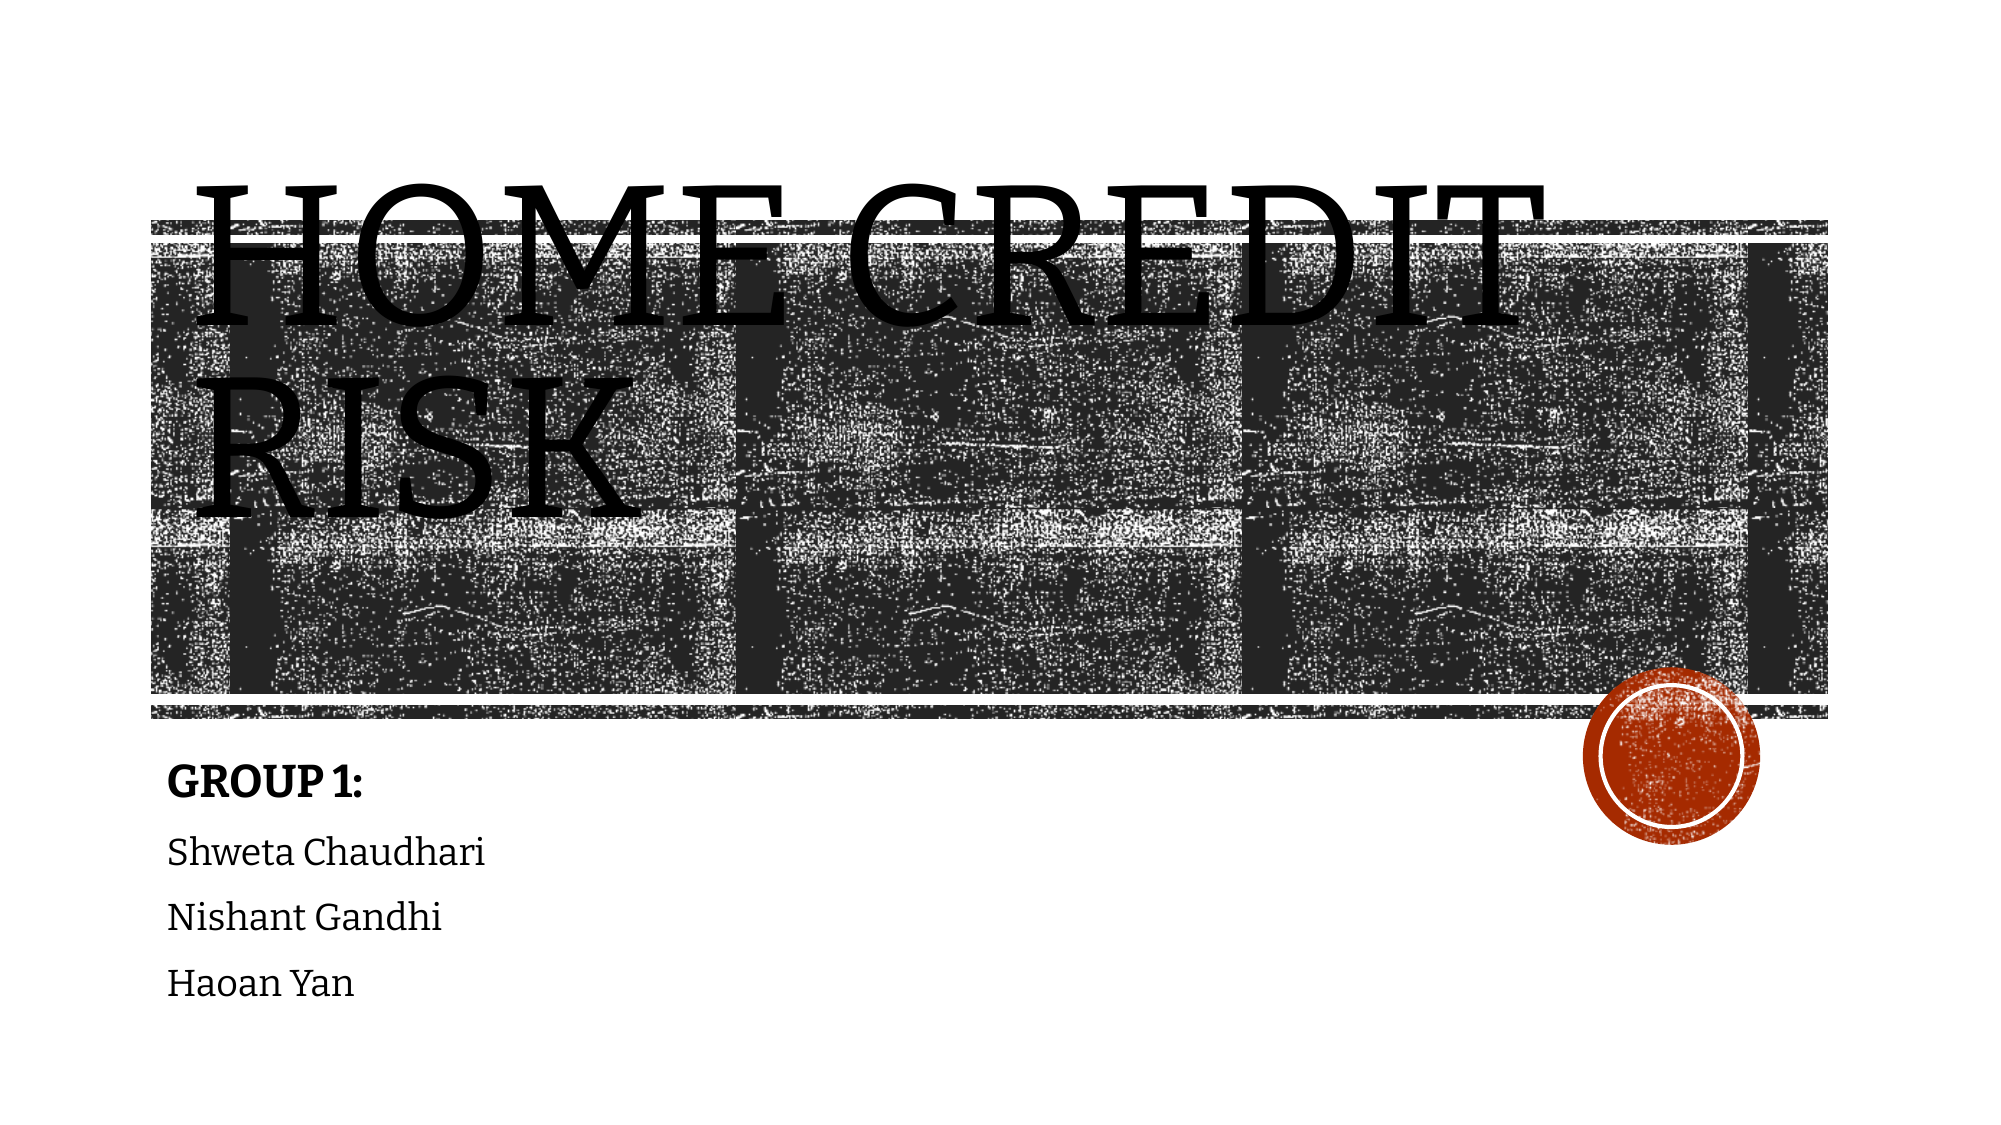

# Home Credit Risk
GROUP 1:
Shweta Chaudhari
Nishant Gandhi
Haoan Yan